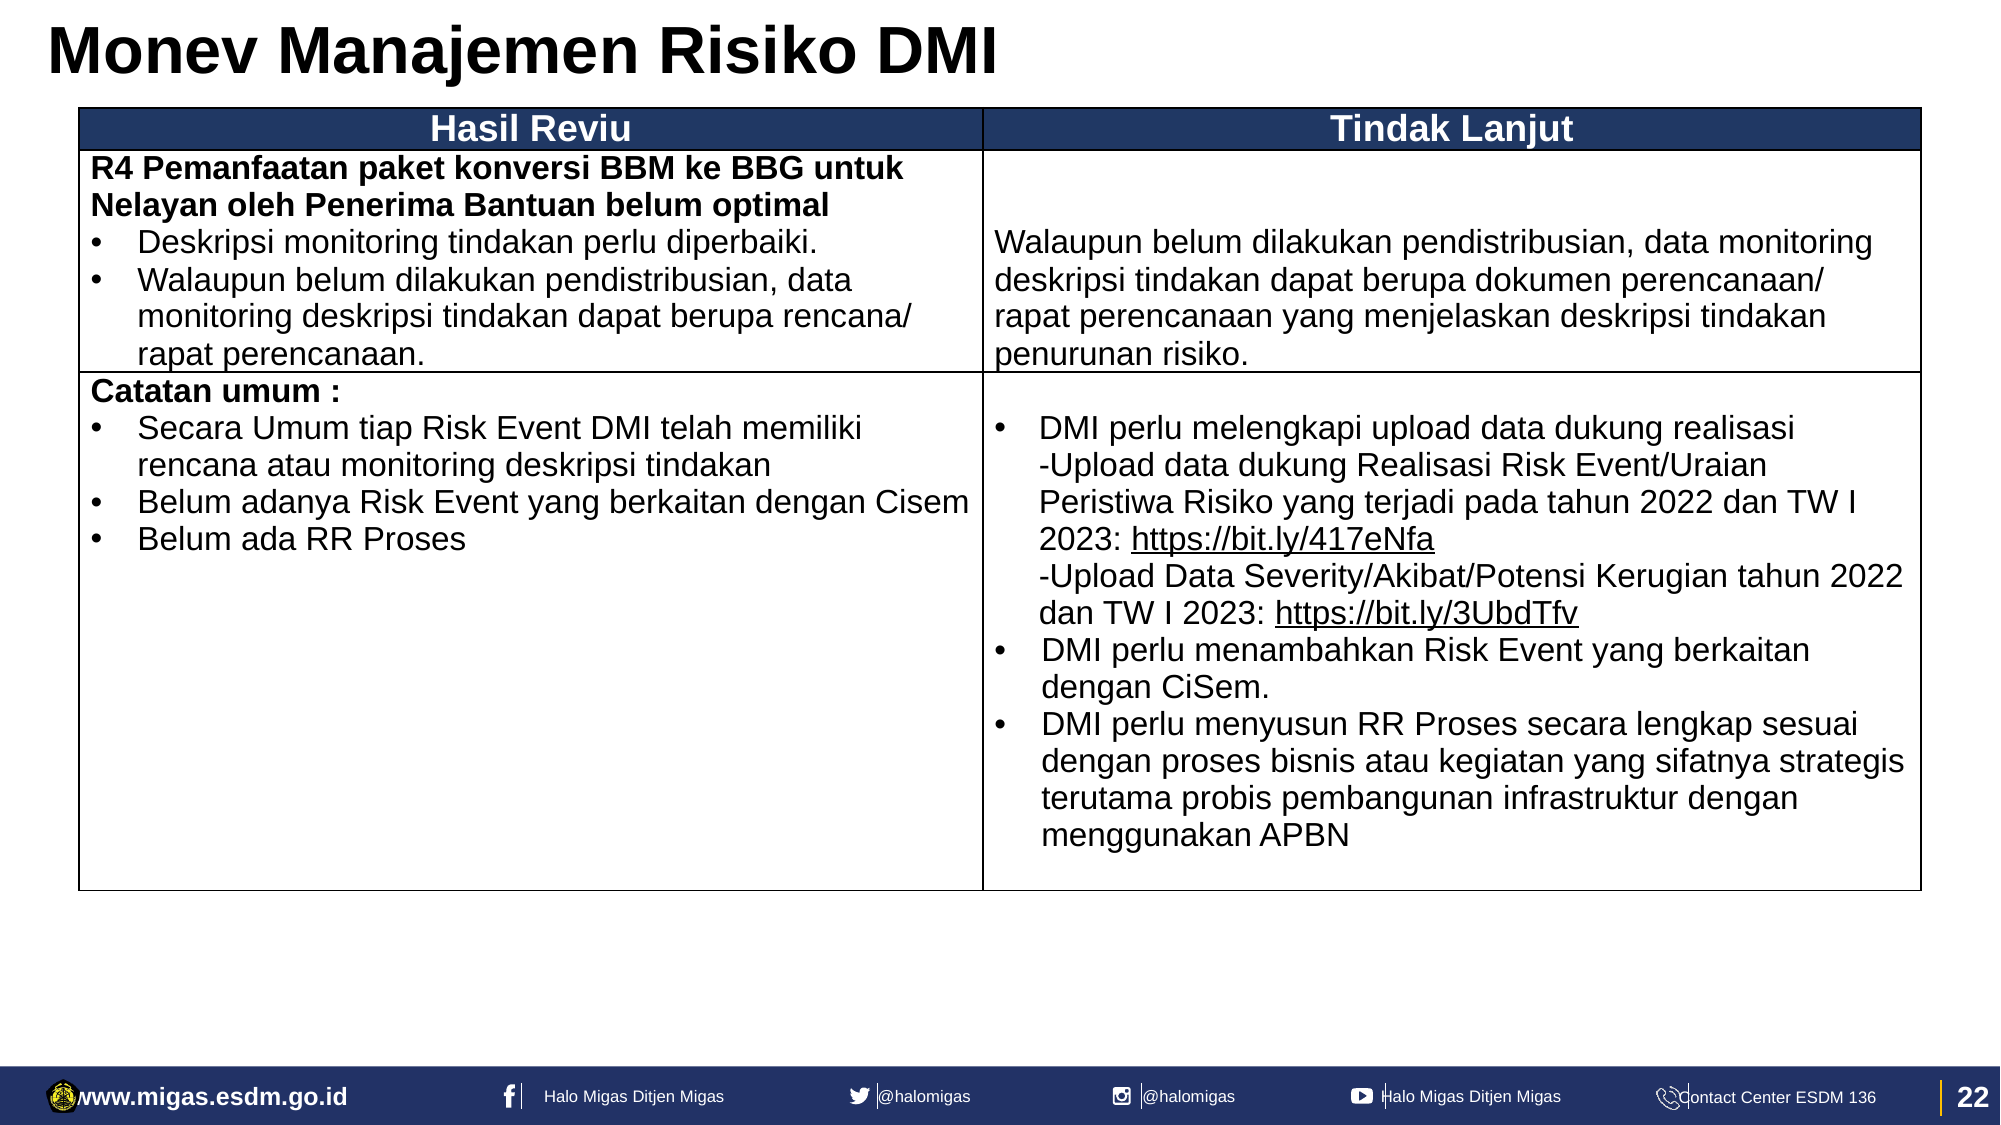

Monev Manajemen Risiko DMI
| Hasil Reviu | Tindak Lanjut |
| --- | --- |
| R4 Pemanfaatan paket konversi BBM ke BBG untuk Nelayan oleh Penerima Bantuan belum optimal Deskripsi monitoring tindakan perlu diperbaiki. Walaupun belum dilakukan pendistribusian, data monitoring deskripsi tindakan dapat berupa rencana/ rapat perencanaan. | Walaupun belum dilakukan pendistribusian, data monitoring deskripsi tindakan dapat berupa dokumen perencanaan/ rapat perencanaan yang menjelaskan deskripsi tindakan penurunan risiko. |
| Catatan umum : Secara Umum tiap Risk Event DMI telah memiliki rencana atau monitoring deskripsi tindakan Belum adanya Risk Event yang berkaitan dengan Cisem Belum ada RR Proses | DMI perlu melengkapi upload data dukung realisasi -Upload data dukung Realisasi Risk Event/Uraian Peristiwa Risiko yang terjadi pada tahun 2022 dan TW I 2023: https://bit.ly/417eNfa -Upload Data Severity/Akibat/Potensi Kerugian tahun 2022 dan TW I 2023: https://bit.ly/3UbdTfv DMI perlu menambahkan Risk Event yang berkaitan dengan CiSem. DMI perlu menyusun RR Proses secara lengkap sesuai dengan proses bisnis atau kegiatan yang sifatnya strategis terutama probis pembangunan infrastruktur dengan menggunakan APBN |
 22